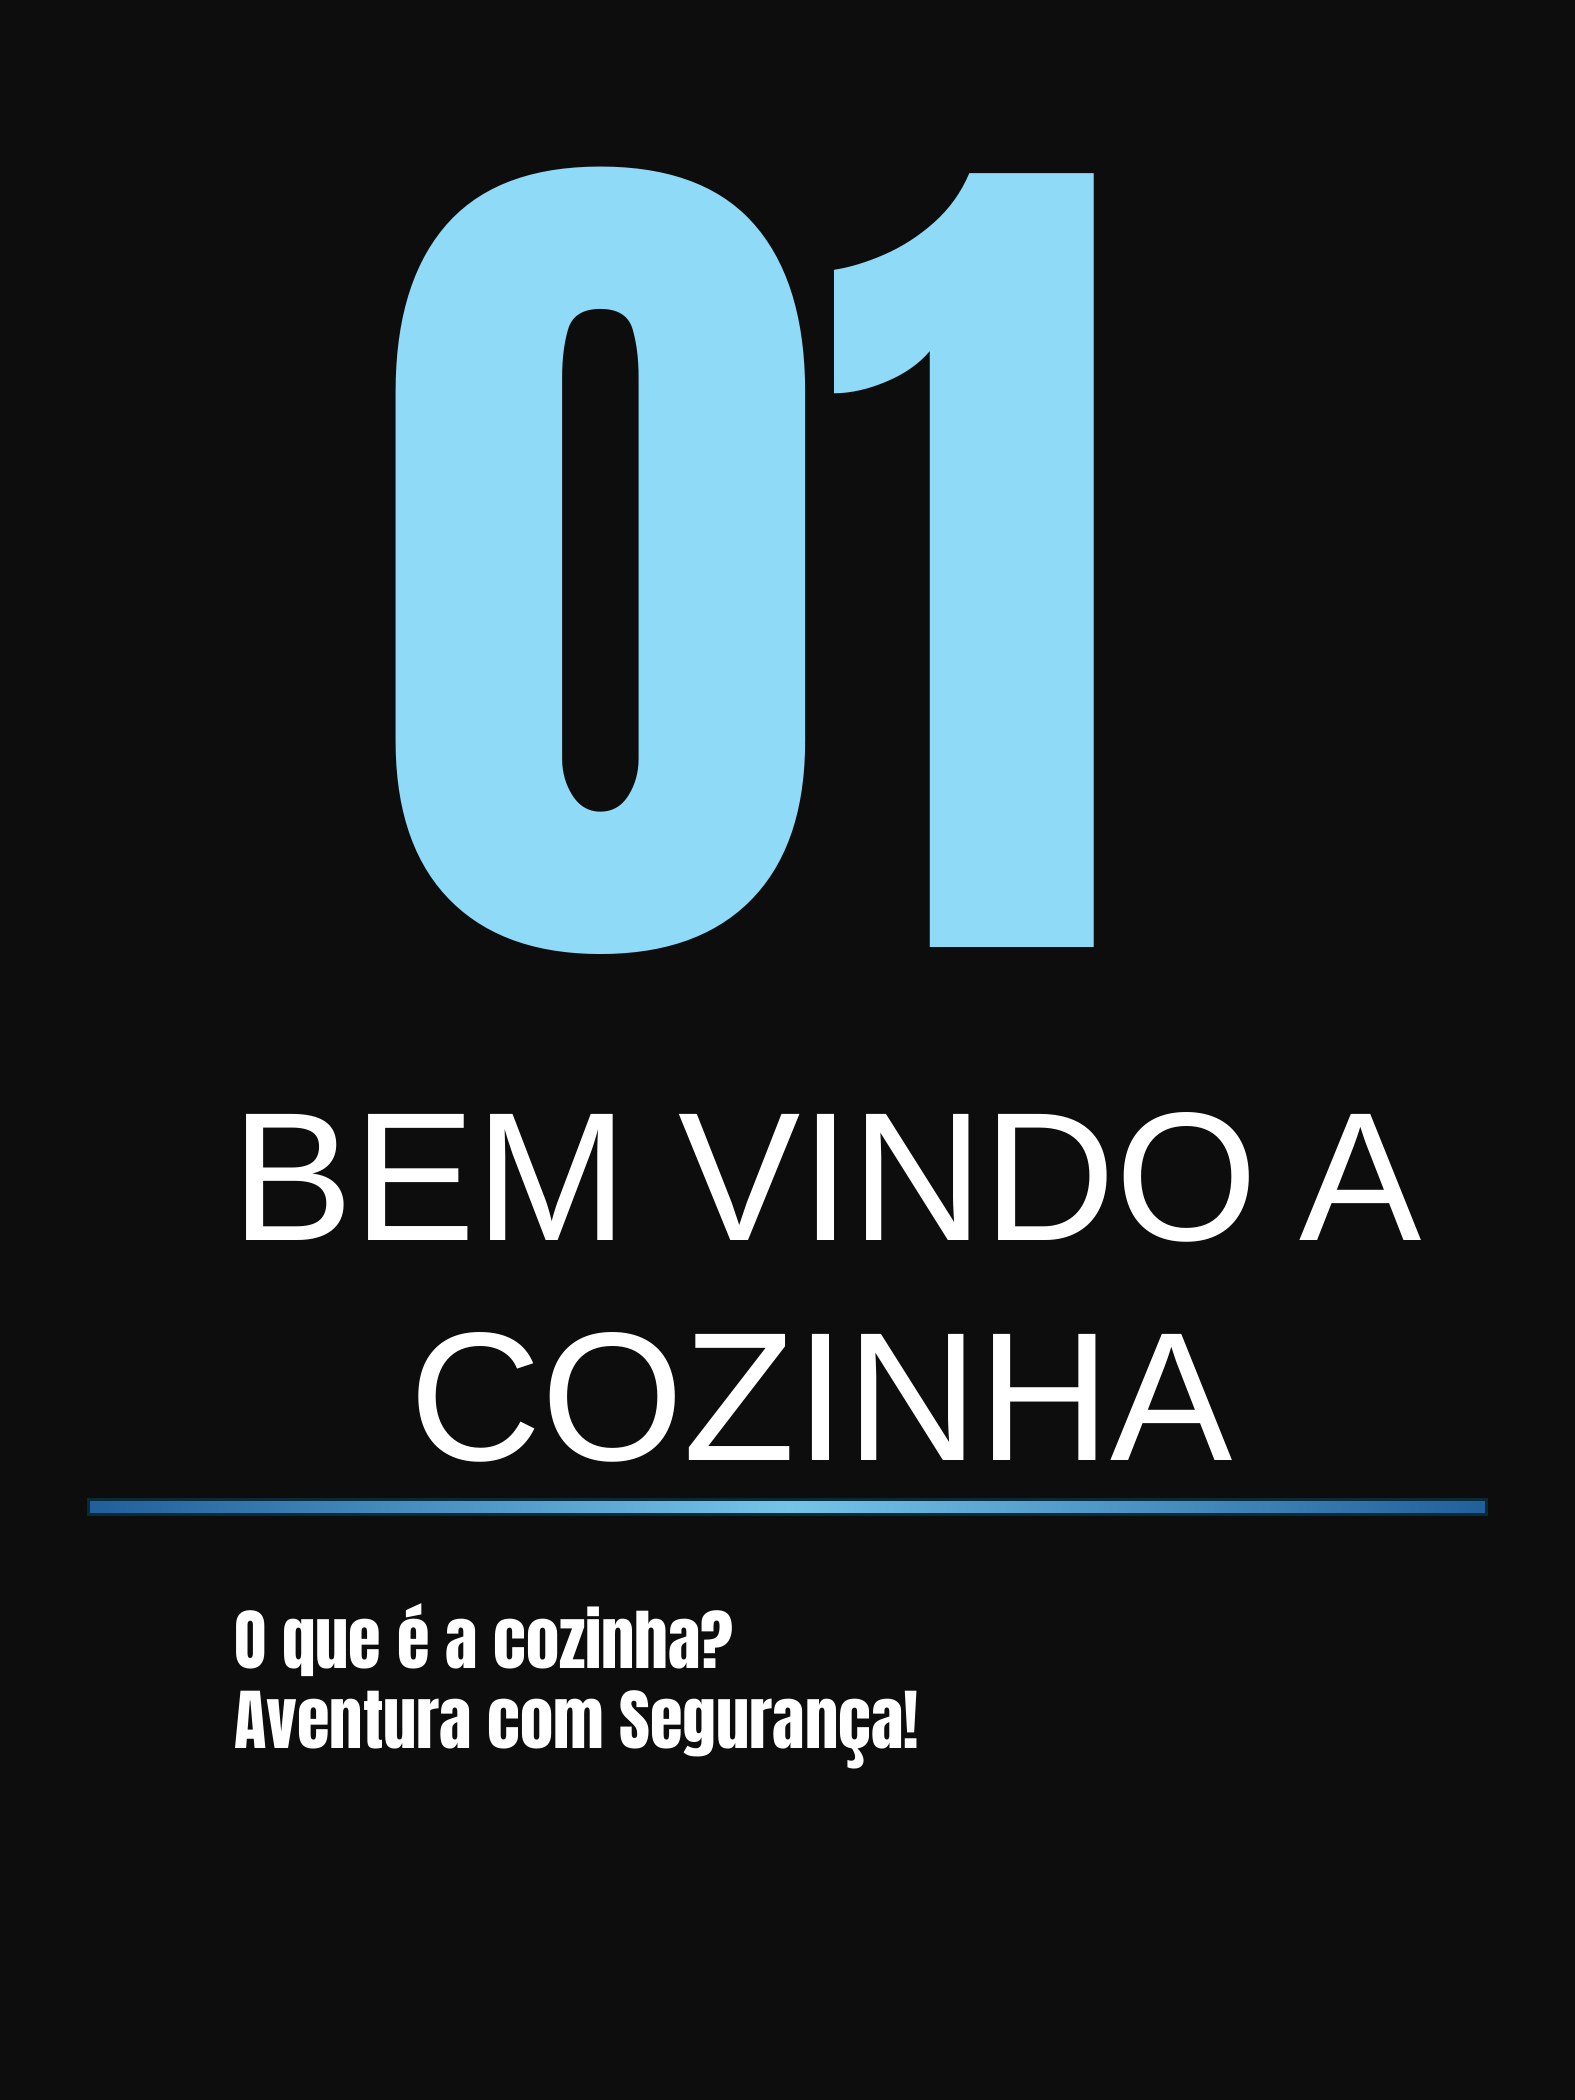

01

BEM VINDO A COZINHA

O que é a cozinha?
Aventura com Segurança!
DESBRVANDO A COZINHA
2